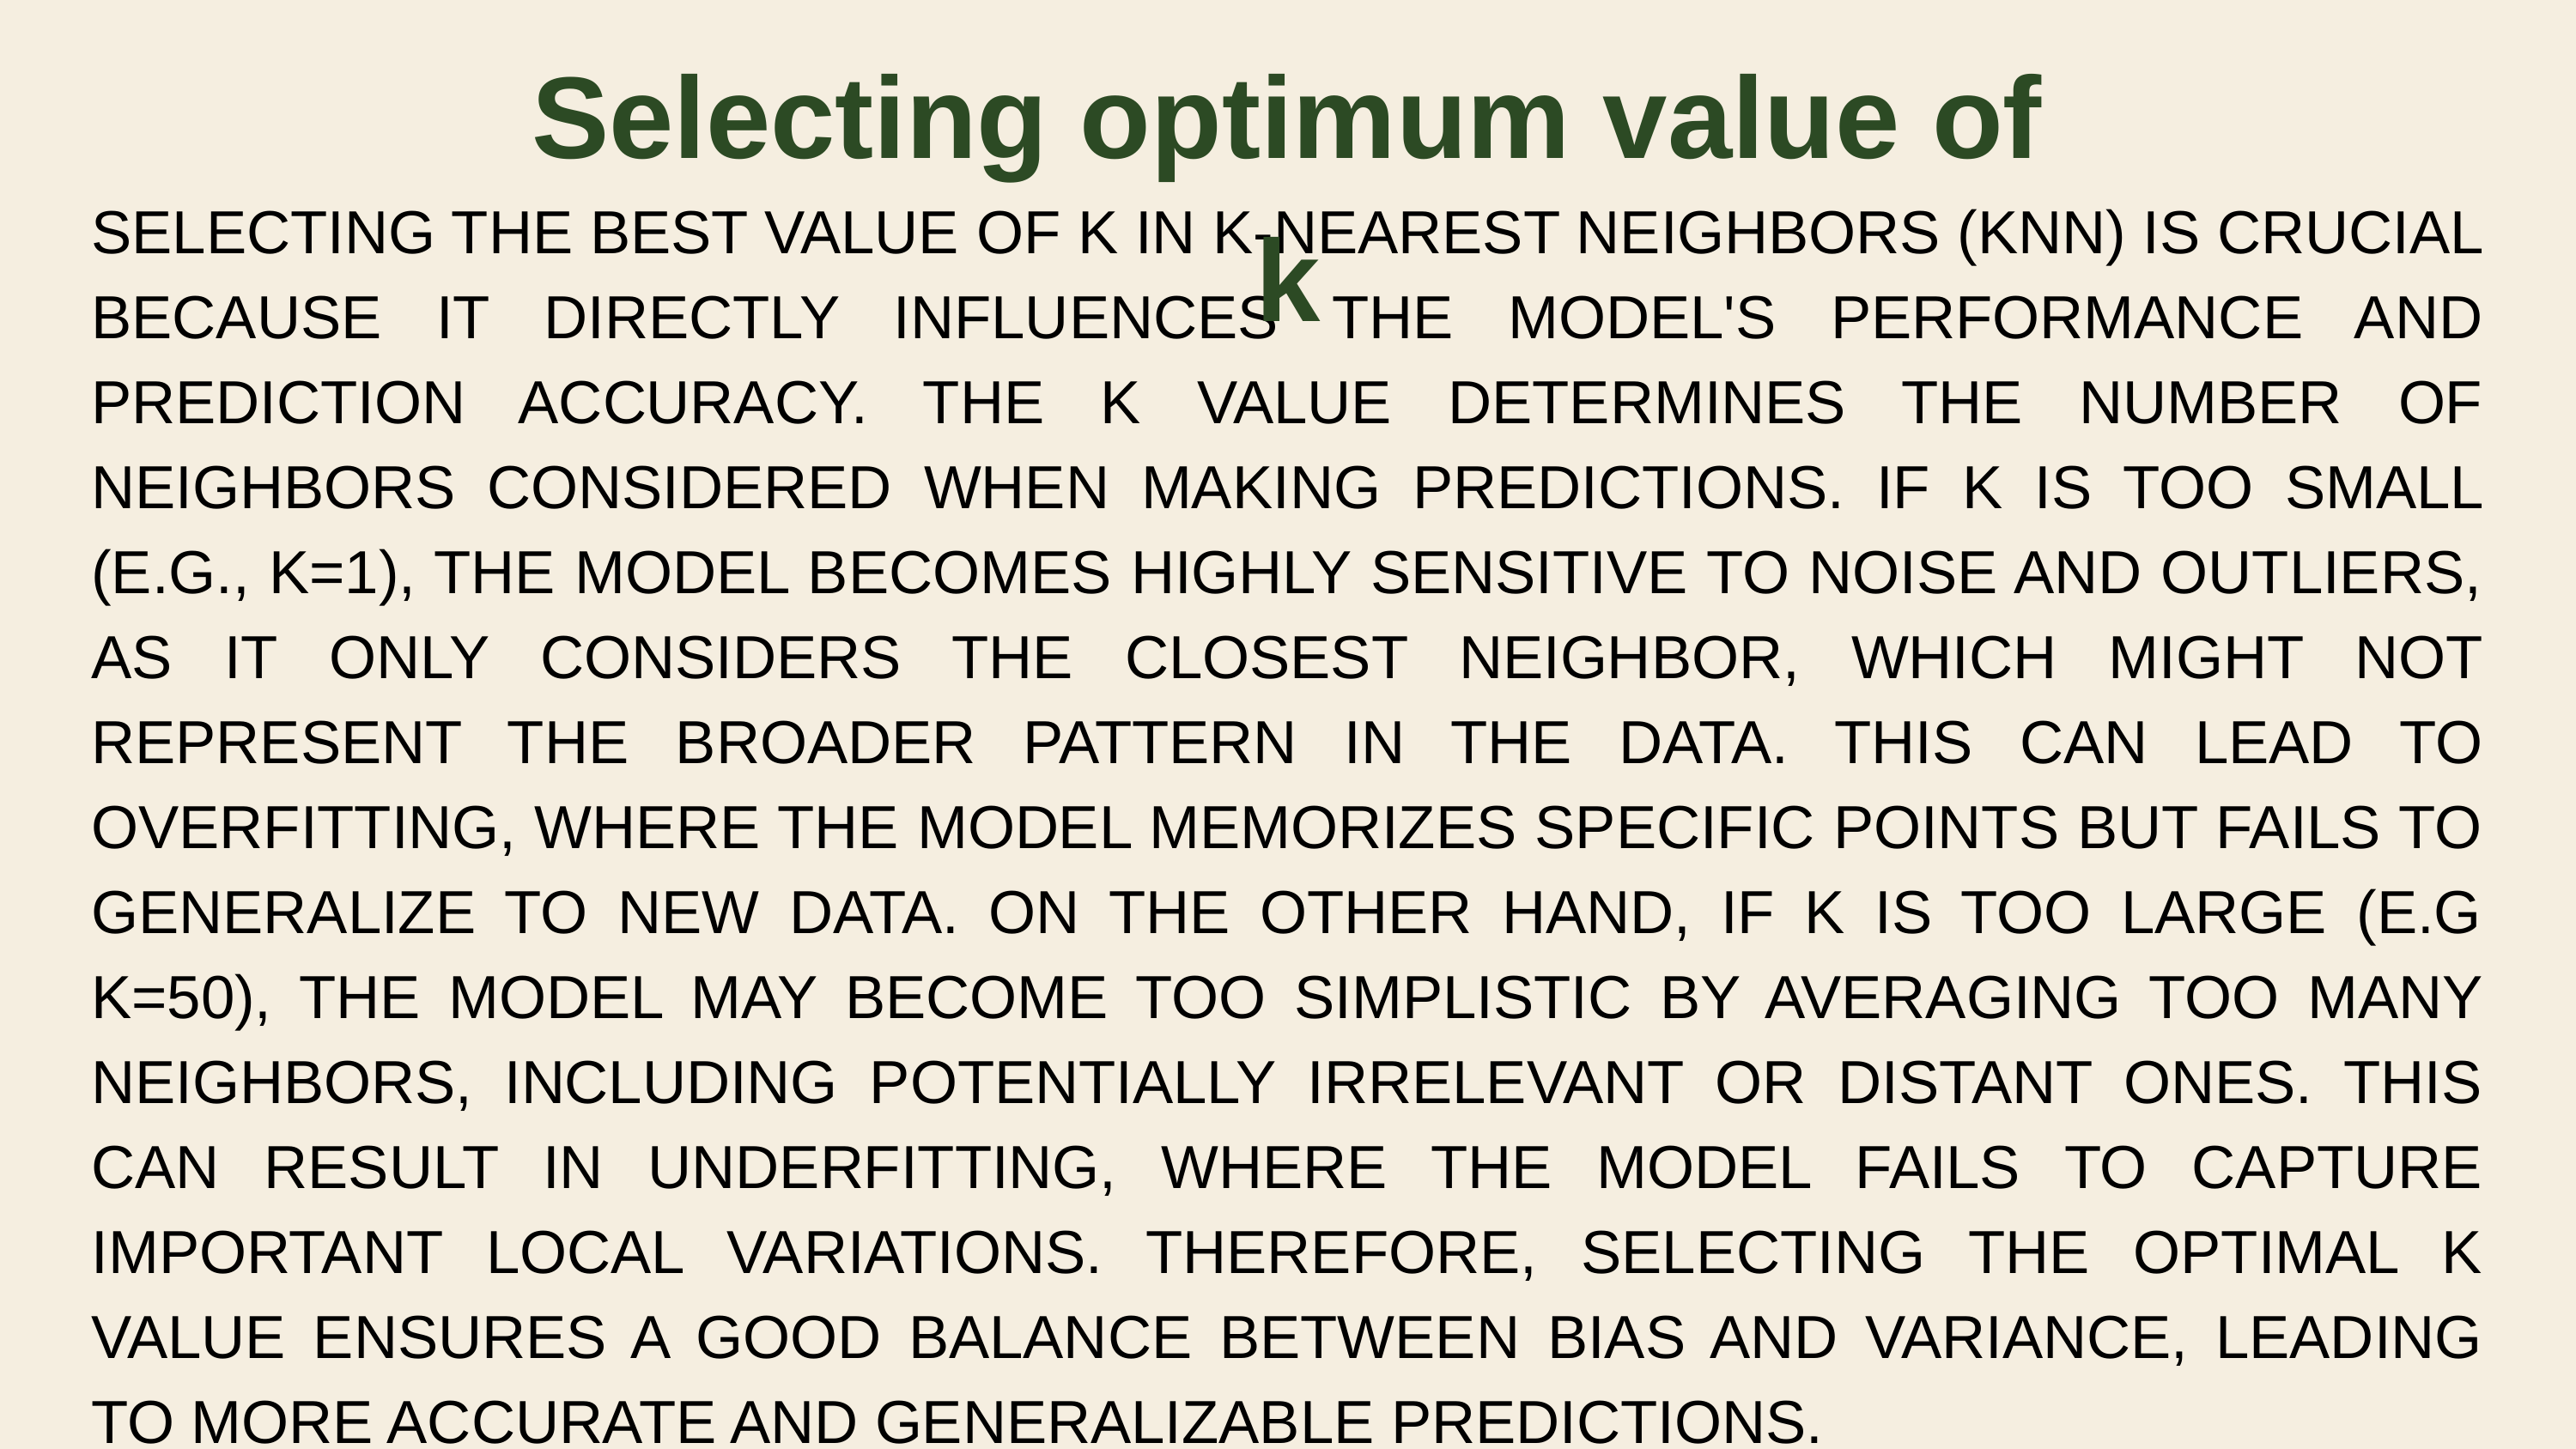

Selecting optimum value of k
SELECTING THE BEST VALUE OF K IN K-NEAREST NEIGHBORS (KNN) IS CRUCIAL BECAUSE IT DIRECTLY INFLUENCES THE MODEL'S PERFORMANCE AND PREDICTION ACCURACY. THE K VALUE DETERMINES THE NUMBER OF NEIGHBORS CONSIDERED WHEN MAKING PREDICTIONS. IF K IS TOO SMALL (E.G., K=1), THE MODEL BECOMES HIGHLY SENSITIVE TO NOISE AND OUTLIERS, AS IT ONLY CONSIDERS THE CLOSEST NEIGHBOR, WHICH MIGHT NOT REPRESENT THE BROADER PATTERN IN THE DATA. THIS CAN LEAD TO OVERFITTING, WHERE THE MODEL MEMORIZES SPECIFIC POINTS BUT FAILS TO GENERALIZE TO NEW DATA. ON THE OTHER HAND, IF K IS TOO LARGE (E.G K=50), THE MODEL MAY BECOME TOO SIMPLISTIC BY AVERAGING TOO MANY NEIGHBORS, INCLUDING POTENTIALLY IRRELEVANT OR DISTANT ONES. THIS CAN RESULT IN UNDERFITTING, WHERE THE MODEL FAILS TO CAPTURE IMPORTANT LOCAL VARIATIONS. THEREFORE, SELECTING THE OPTIMAL K VALUE ENSURES A GOOD BALANCE BETWEEN BIAS AND VARIANCE, LEADING TO MORE ACCURATE AND GENERALIZABLE PREDICTIONS.